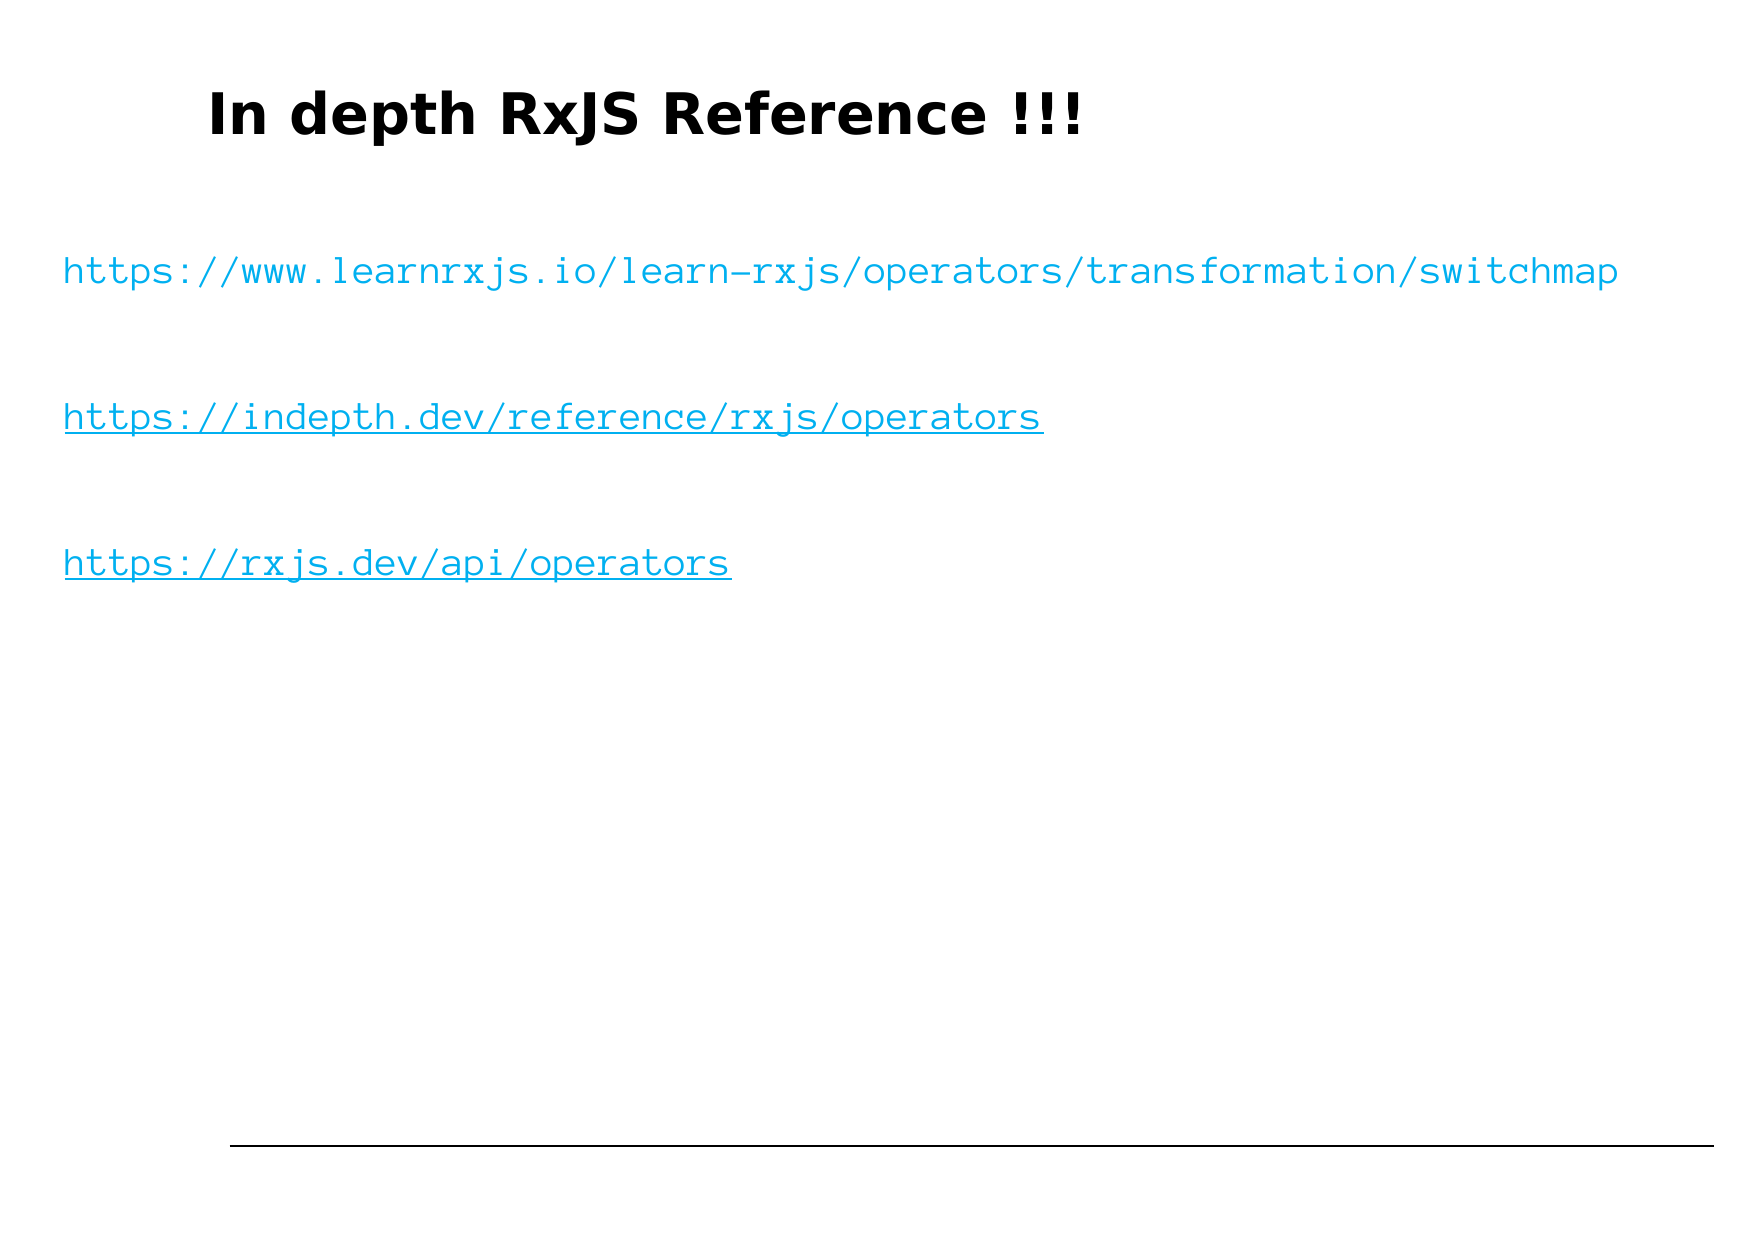

# In depth RxJS Reference !!!

https://www.learnrxjs.io/learn-rxjs/operators/transformation/switchmap

https://indepth.dev/reference/rxjs/operators

https://rxjs.dev/api/operators